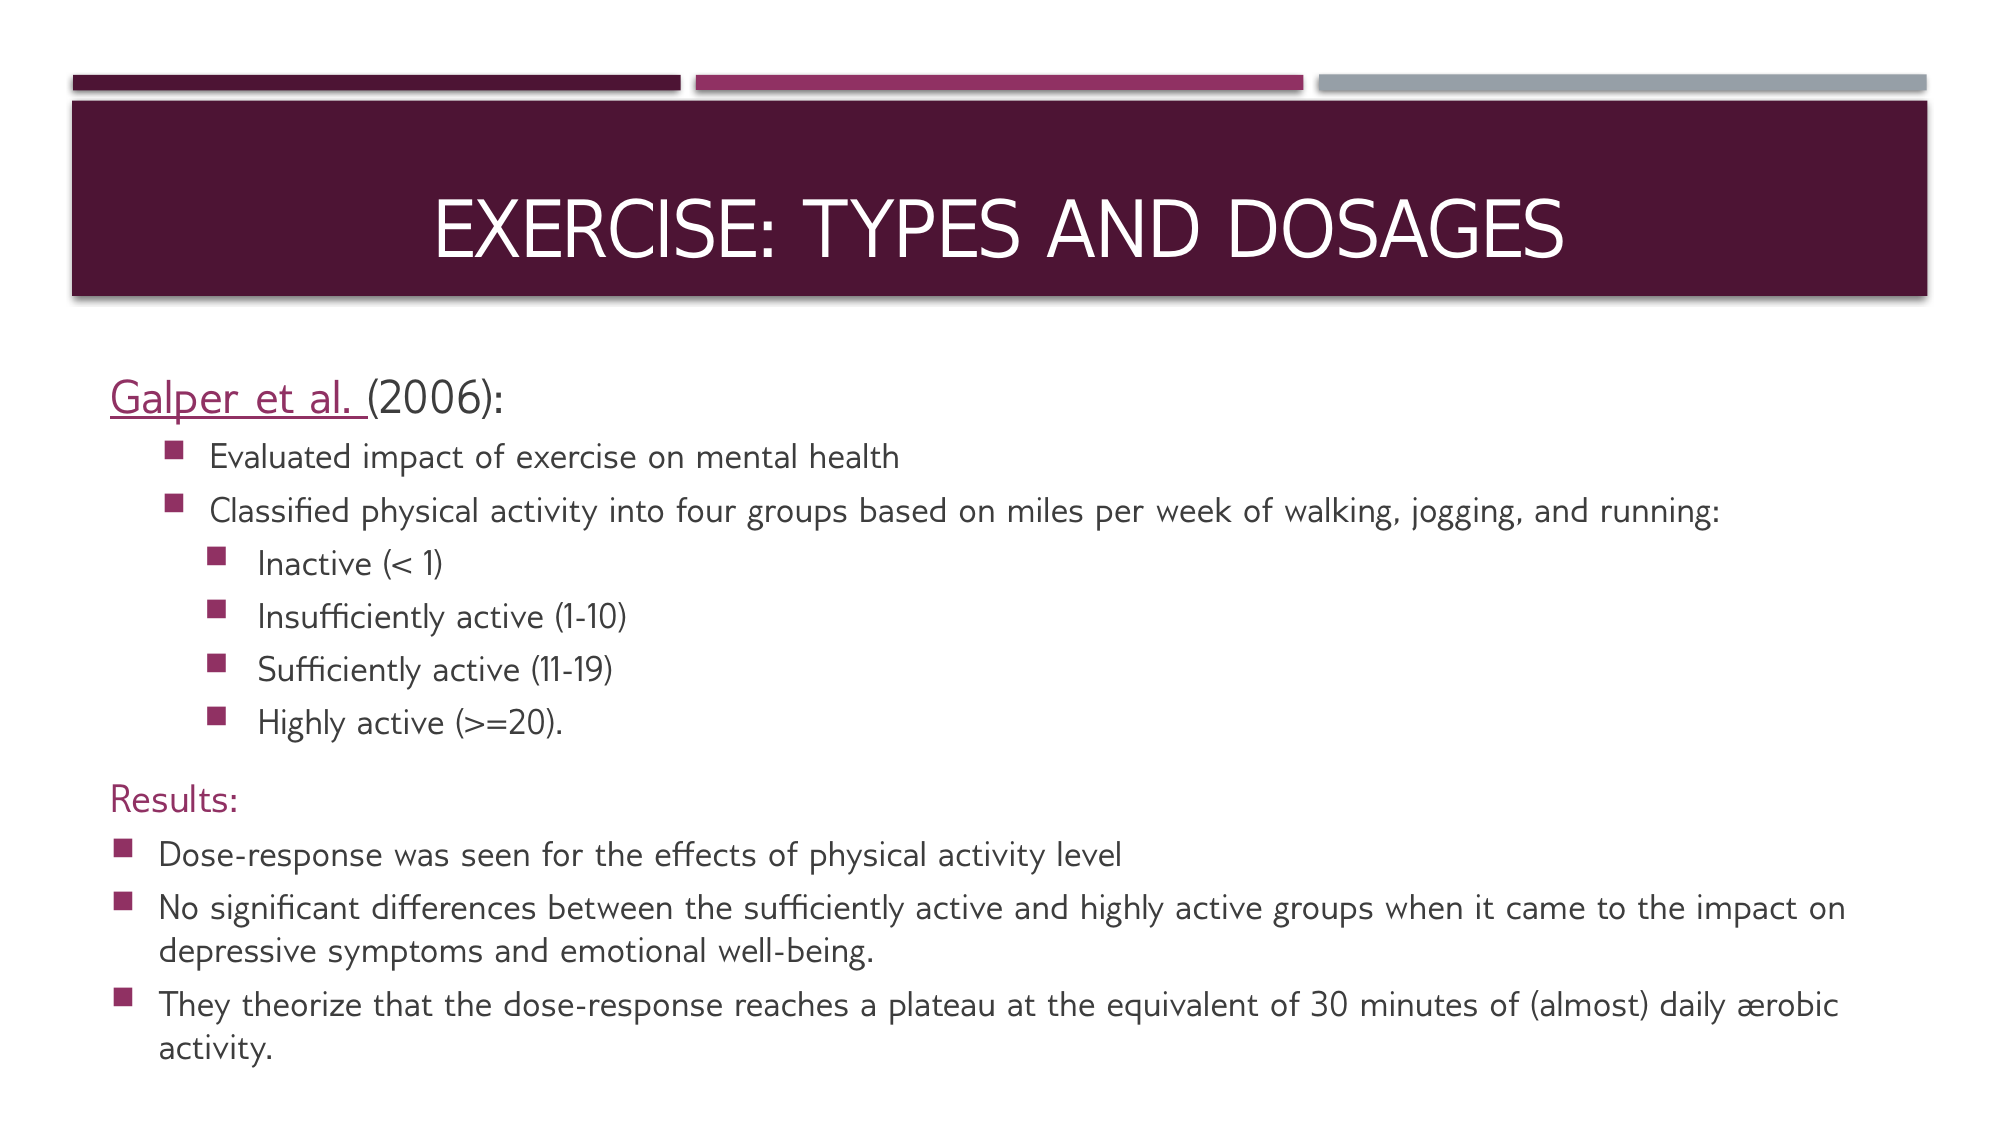

# Exercise: Types and Dosages
Galper et al. (2006):
Evaluated impact of exercise on mental health
Classified physical activity into four groups based on miles per week of walking, jogging, and running:
Inactive (< 1)
Insufficiently active (1-10)
Sufficiently active (11-19)
Highly active (>=20).

Results:
Dose-response was seen for the effects of physical activity level
No significant differences between the sufficiently active and highly active groups when it came to the impact on depressive symptoms and emotional well-being.
They theorize that the dose-response reaches a plateau at the equivalent of 30 minutes of (almost) daily aerobic activity.